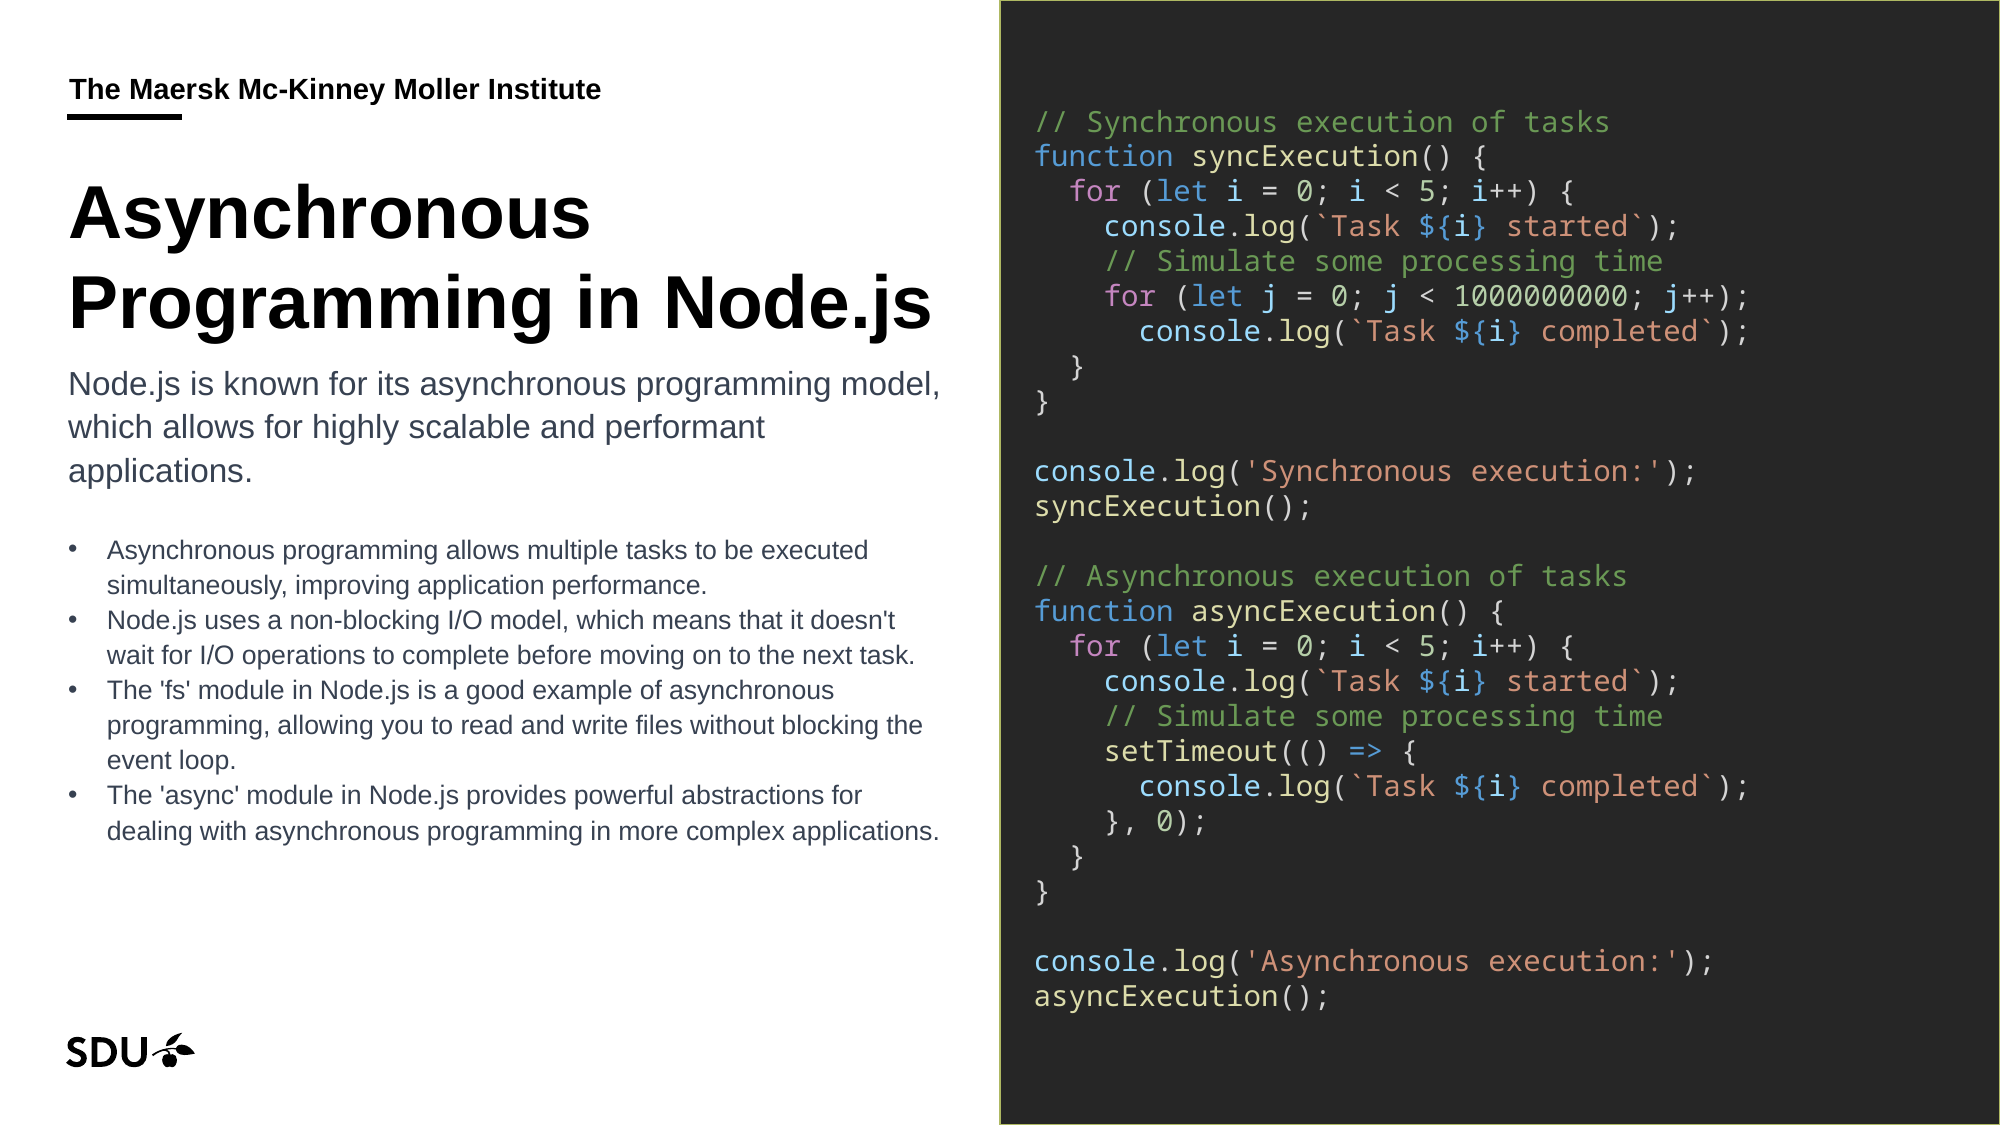

// Synchronous execution of tasks
function syncExecution() {
  for (let i = 0; i < 5; i++) {
    console.log(`Task ${i} started`);
    // Simulate some processing time
    for (let j = 0; j < 1000000000; j++);
      console.log(`Task ${i} completed`);
  }
}
console.log('Synchronous execution:');
syncExecution();
// Asynchronous execution of tasks
function asyncExecution() {
  for (let i = 0; i < 5; i++) {
    console.log(`Task ${i} started`);
    // Simulate some processing time
    setTimeout(() => {
      console.log(`Task ${i} completed`);
    }, 0);
  }
}
console.log('Asynchronous execution:');
asyncExecution();
# Asynchronous Programming in Node.js
Node.js is known for its asynchronous programming model, which allows for highly scalable and performant applications.
Asynchronous programming allows multiple tasks to be executed simultaneously, improving application performance.
Node.js uses a non-blocking I/O model, which means that it doesn't wait for I/O operations to complete before moving on to the next task.
The 'fs' module in Node.js is a good example of asynchronous programming, allowing you to read and write files without blocking the event loop.
The 'async' module in Node.js provides powerful abstractions for dealing with asynchronous programming in more complex applications.
18/09/2024
28